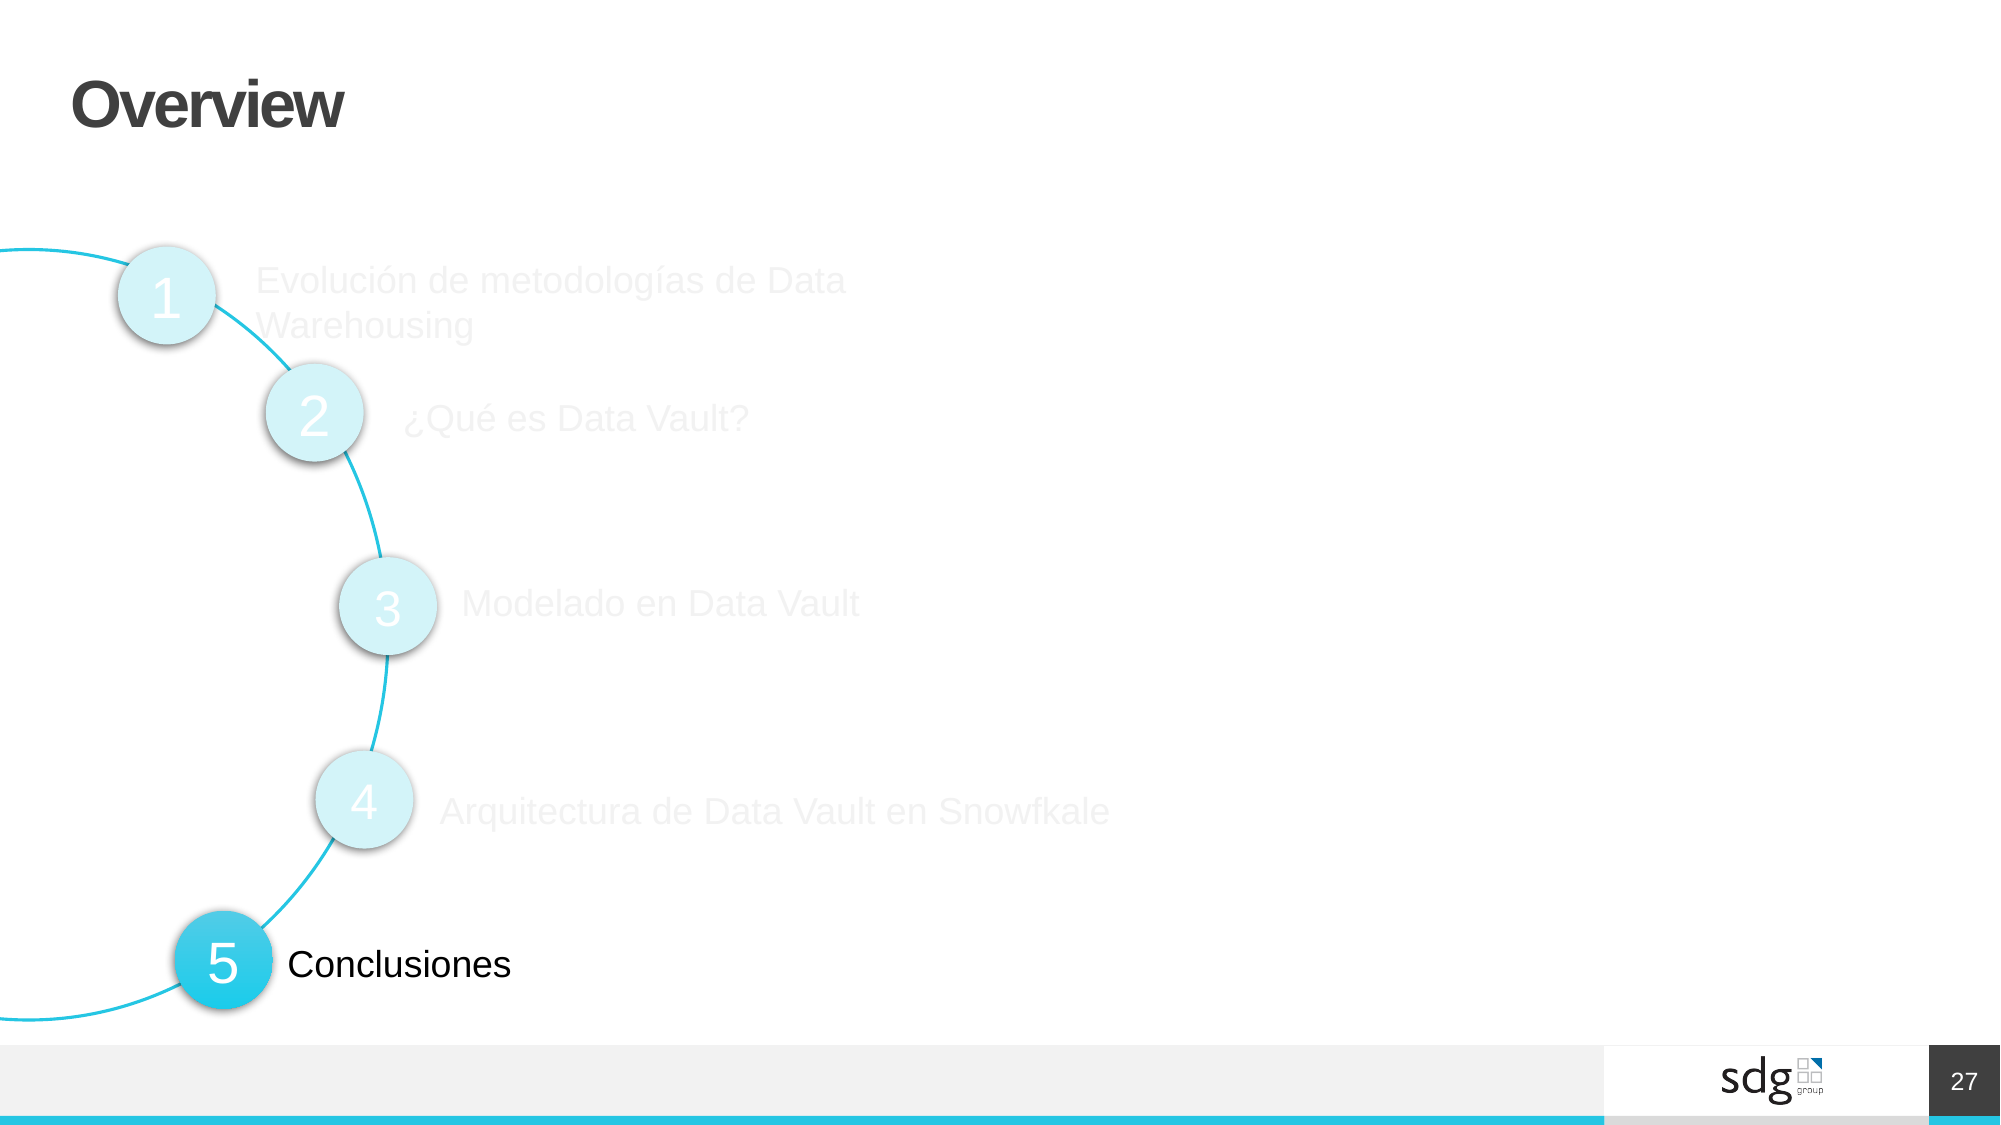

# Overview
1
Evolución de metodologías de Data Warehousing

2
¿Qué es Data Vault?
3
Modelado en Data Vault
4
Arquitectura de Data Vault en Snowfkale
5
Conclusiones
27